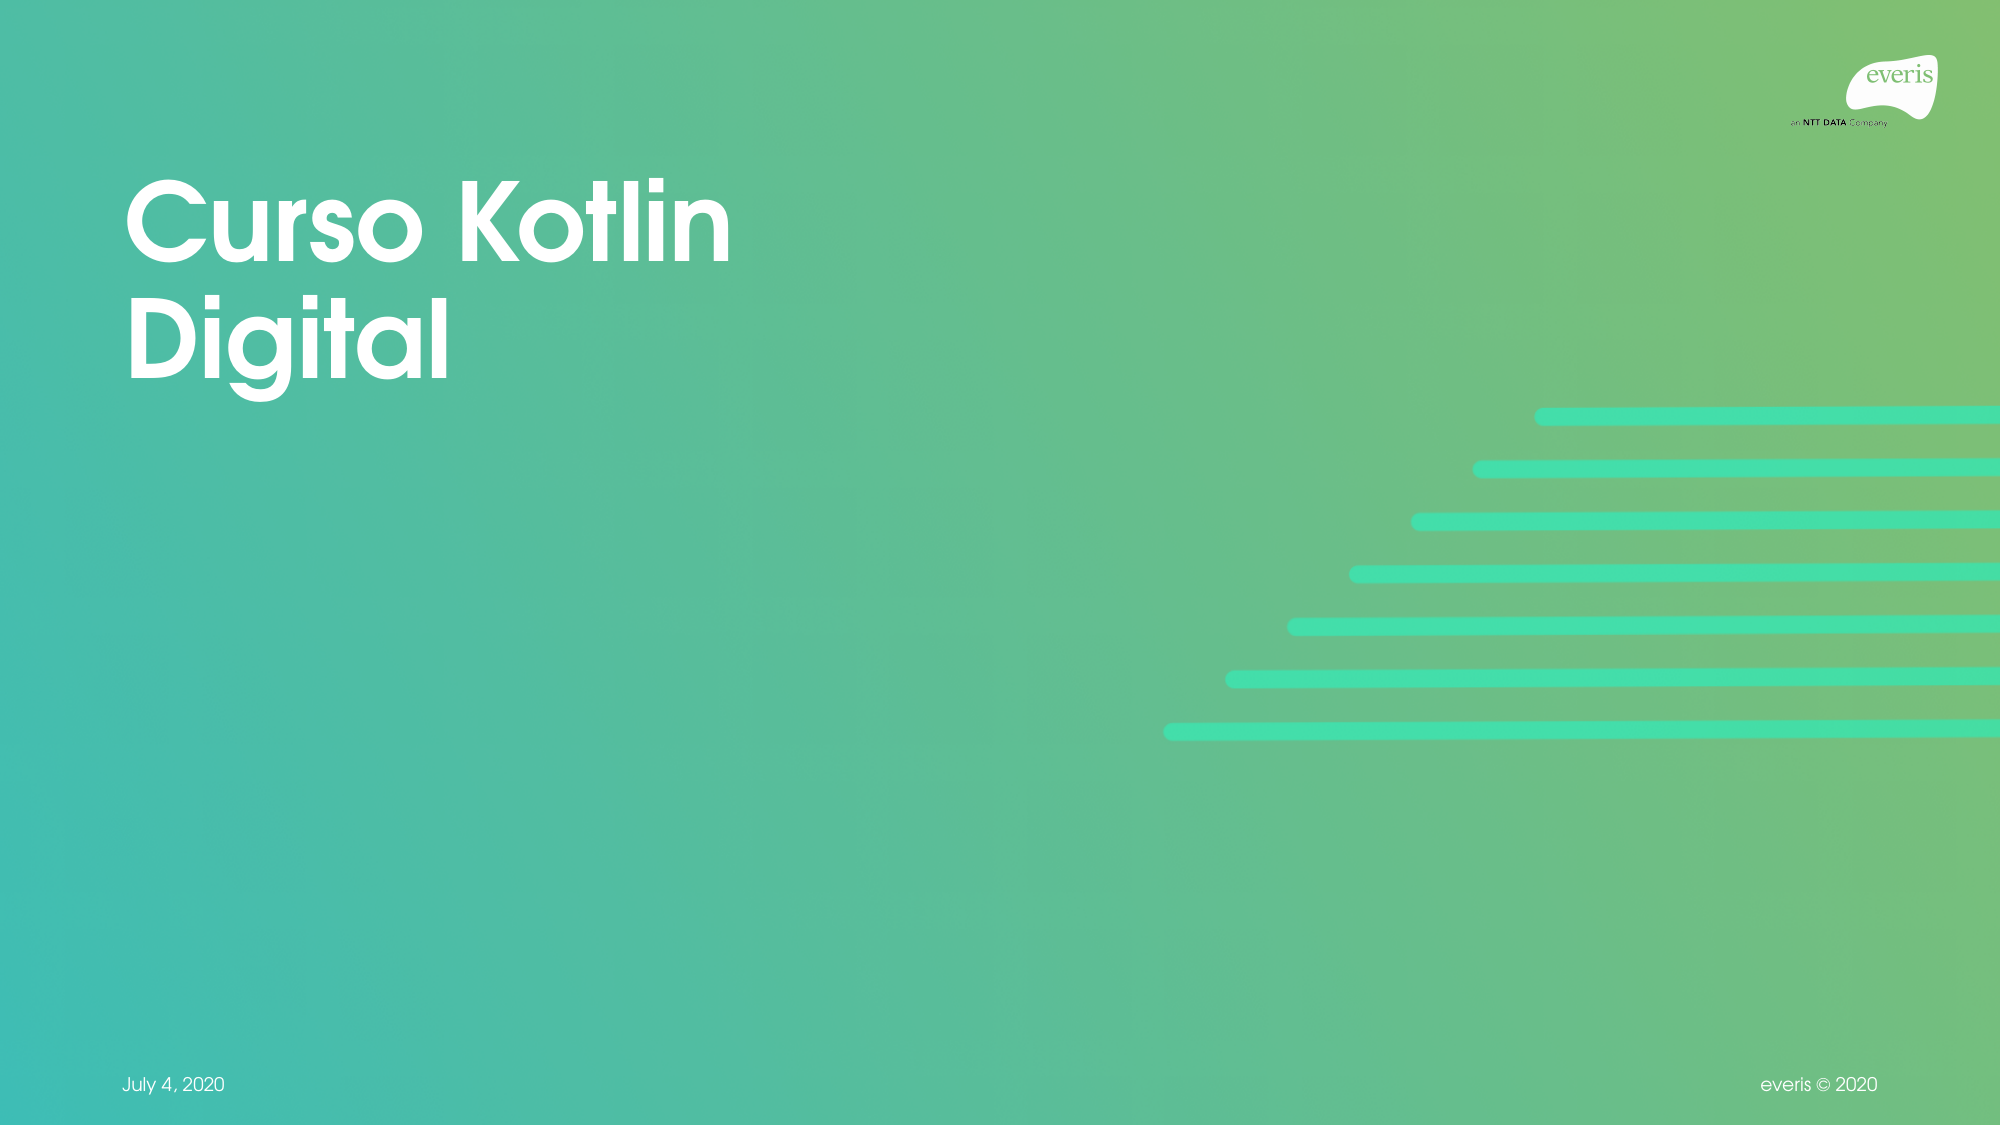

# Curso Kotlin Digital
July 4, 2020
everis © 2020